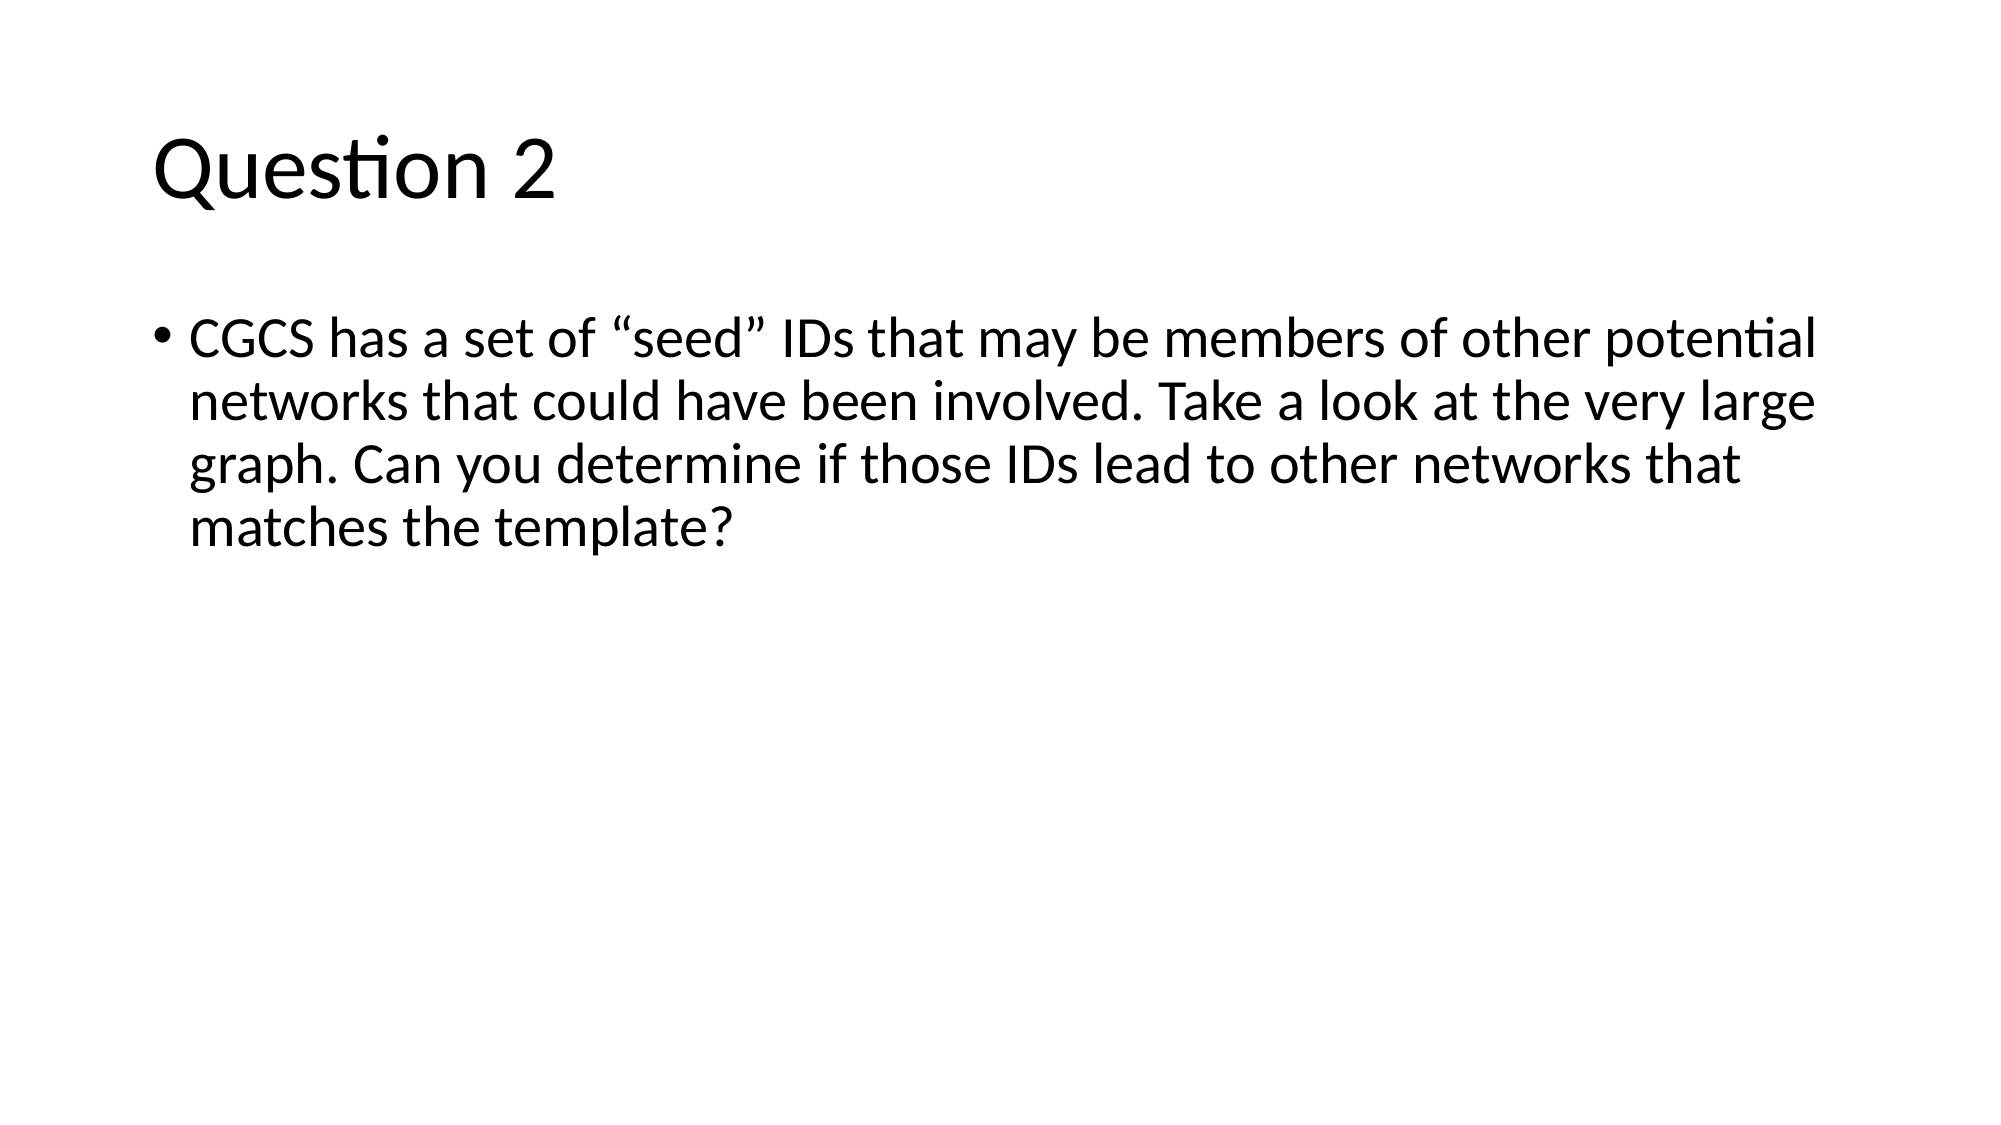

# Question 2
CGCS has a set of “seed” IDs that may be members of other potential networks that could have been involved. Take a look at the very large graph. Can you determine if those IDs lead to other networks that matches the template?